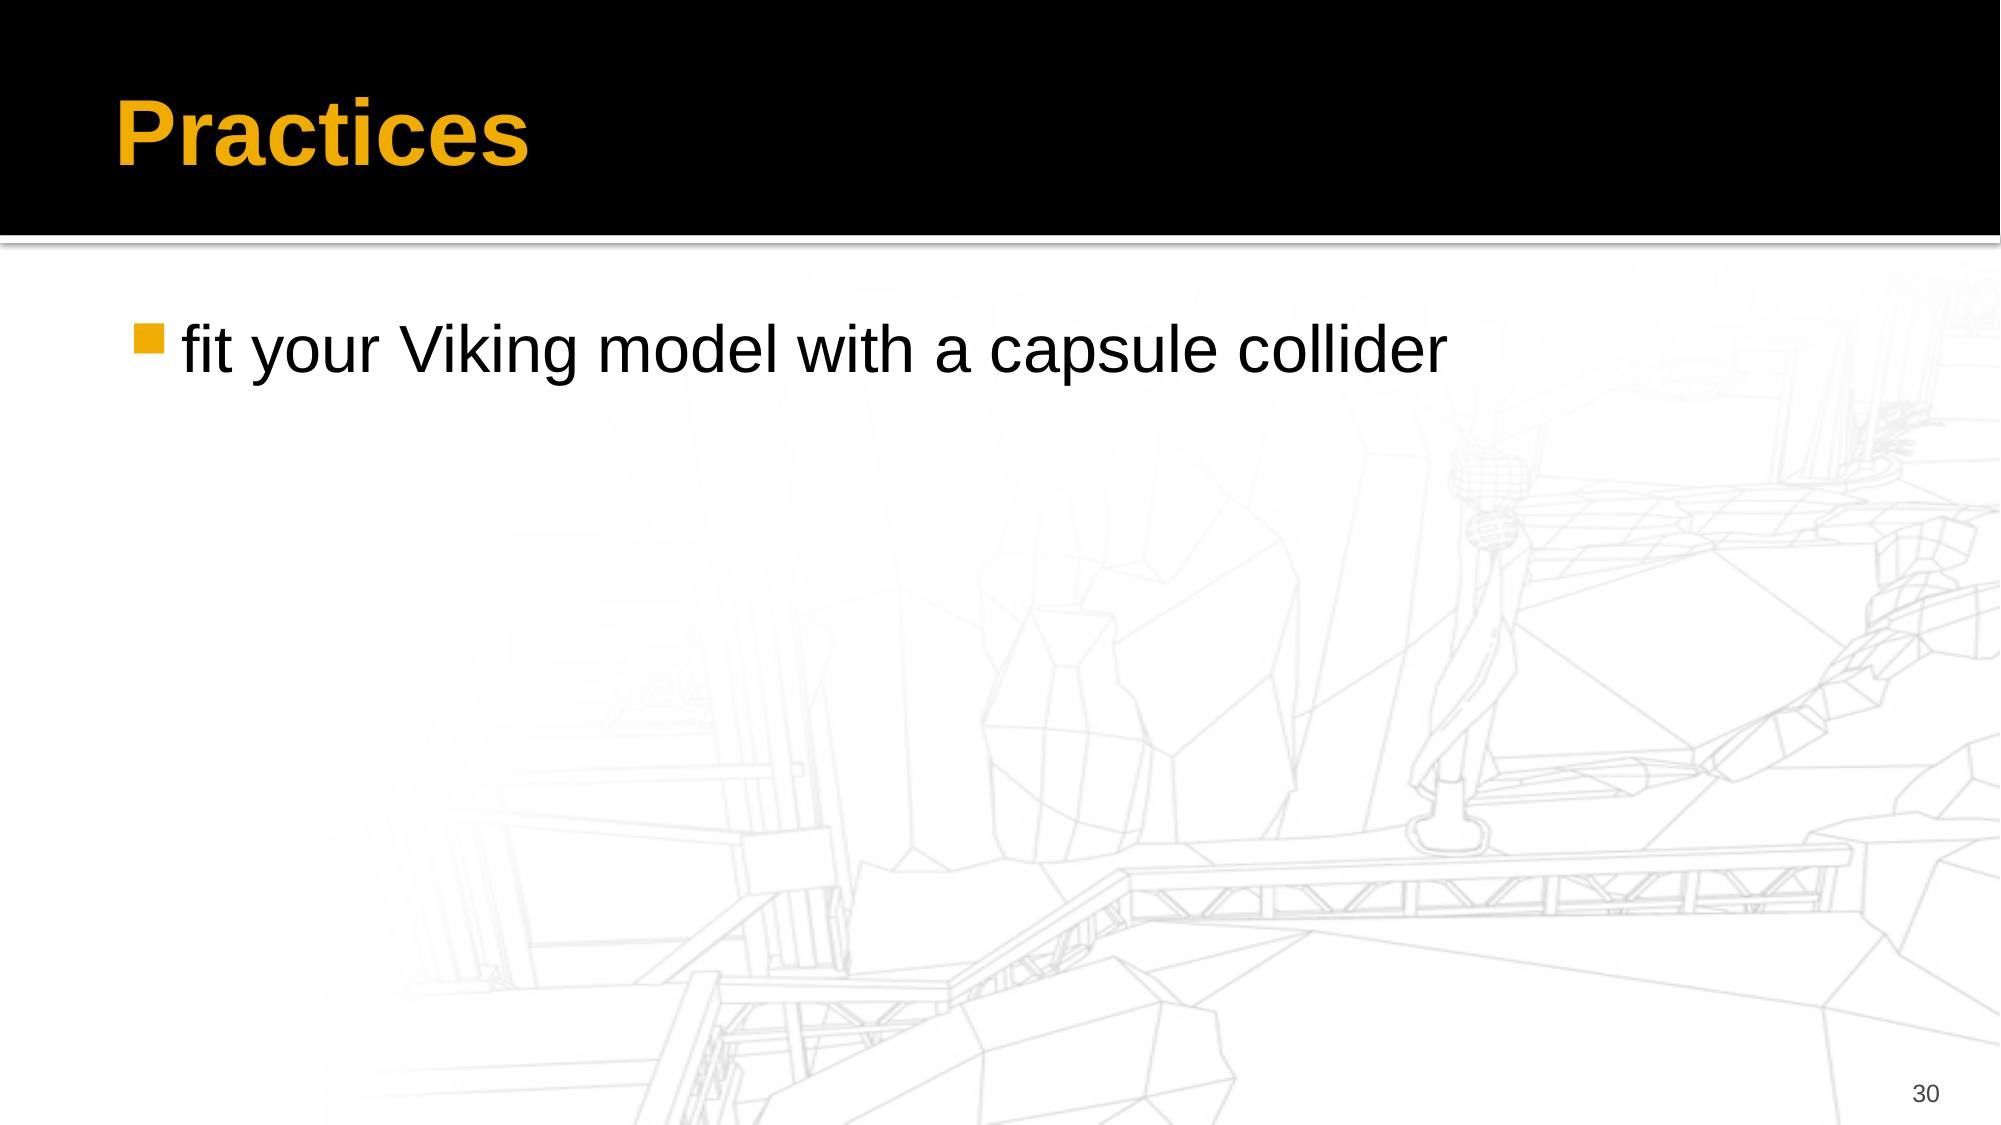

# Practices
fit your Viking model with a capsule collider

30